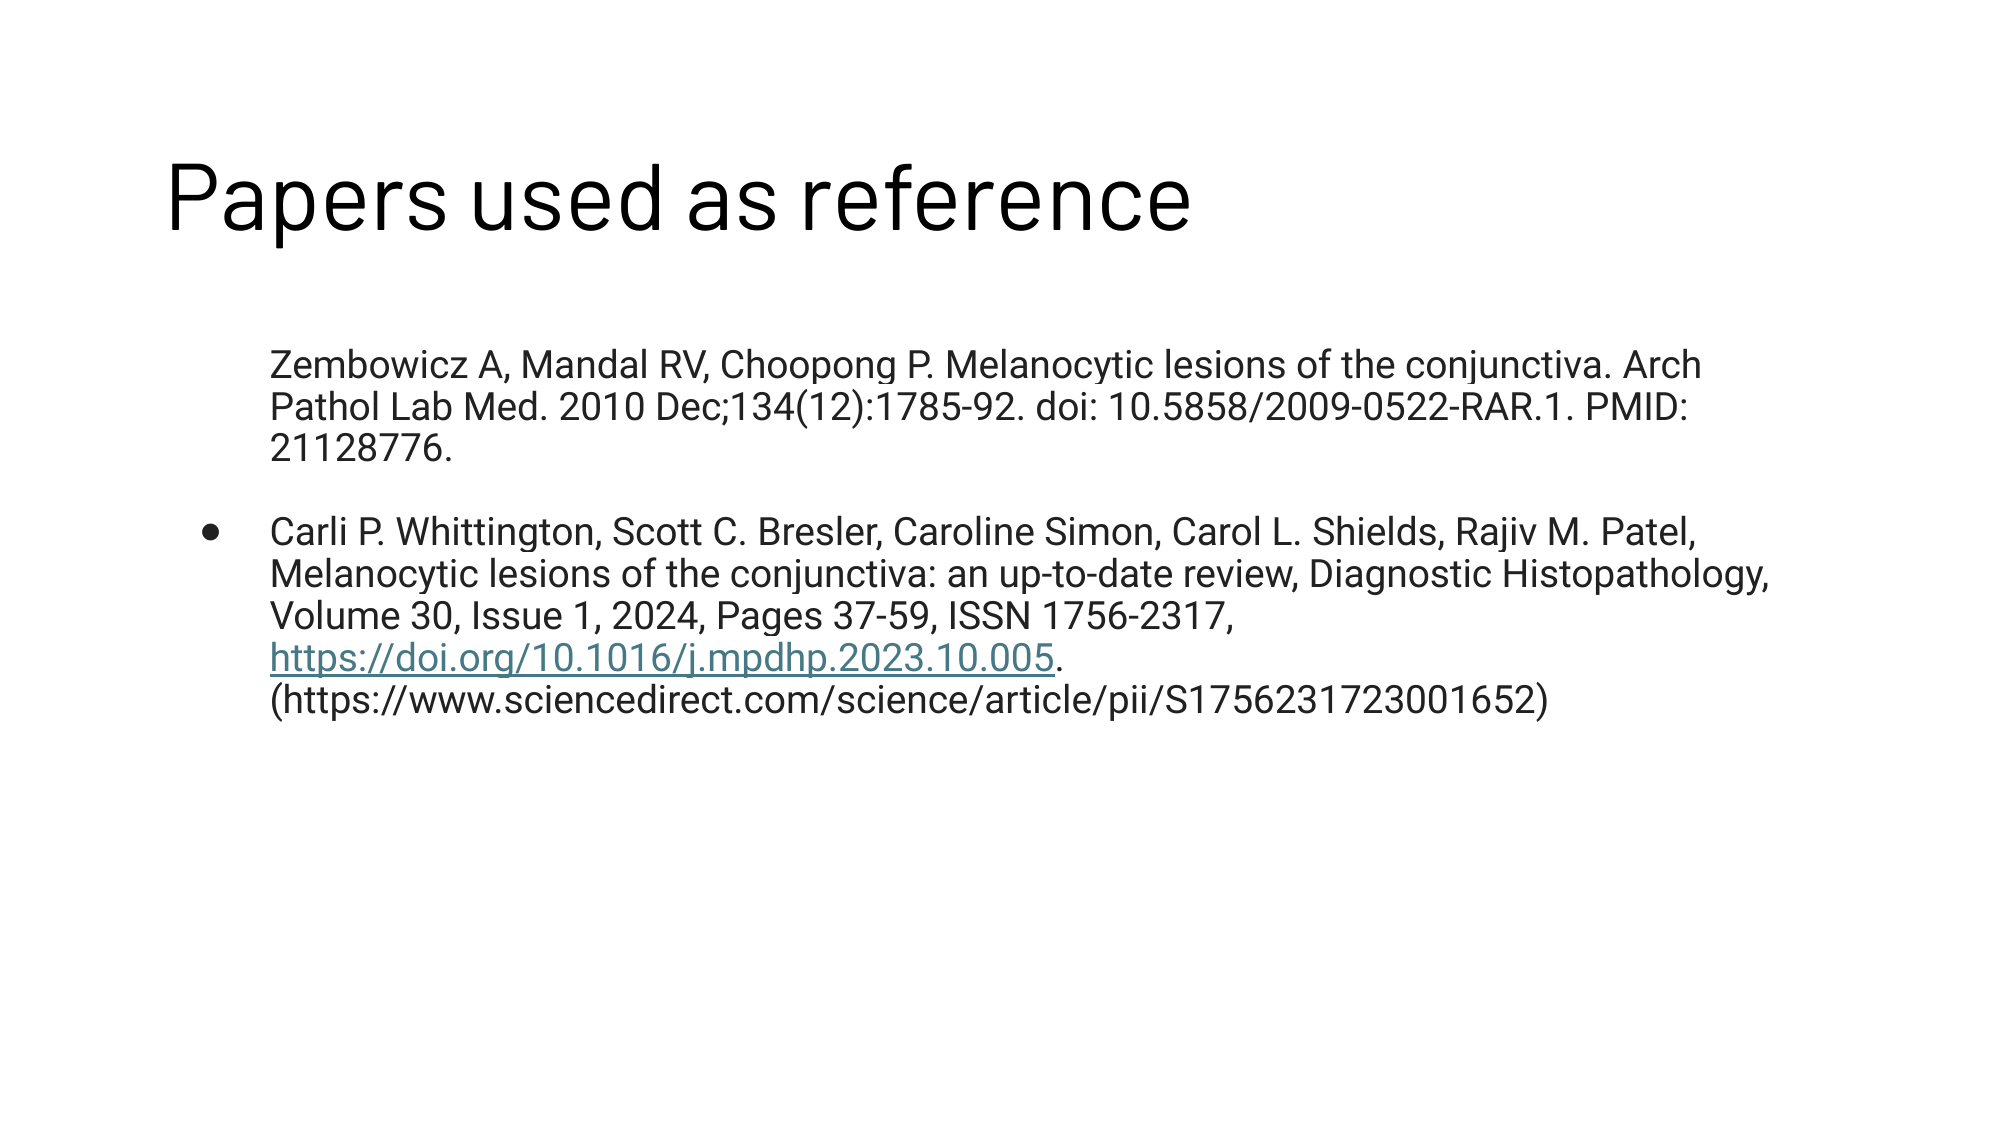

Papers used as reference
Zembowicz A, Mandal RV, Choopong P. Melanocytic lesions of the conjunctiva. Arch Pathol Lab Med. 2010 Dec;134(12):1785-92. doi: 10.5858/2009-0522-RAR.1. PMID: 21128776.

Carli P. Whittington, Scott C. Bresler, Caroline Simon, Carol L. Shields, Rajiv M. Patel, Melanocytic lesions of the conjunctiva: an up-to-date review, Diagnostic Histopathology, Volume 30, Issue 1, 2024, Pages 37-59, ISSN 1756-2317, https://doi.org/10.1016/j.mpdhp.2023.10.005. (https://www.sciencedirect.com/science/article/pii/S1756231723001652)